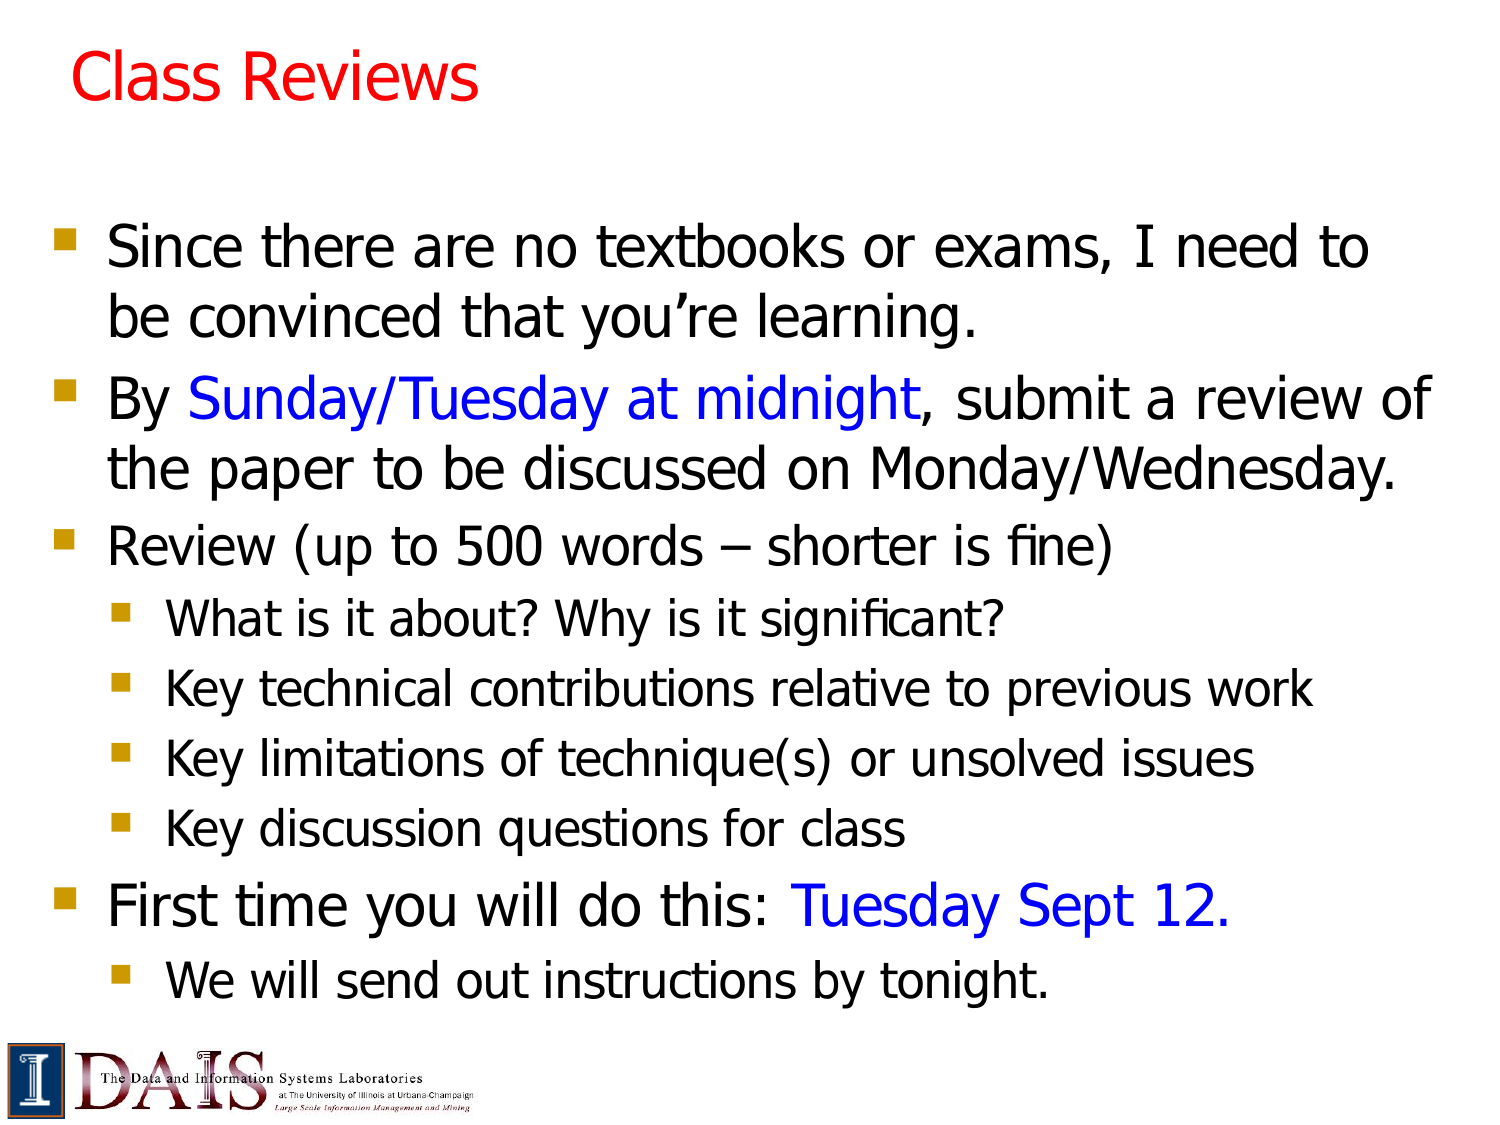

# Class Reviews
Since there are no textbooks or exams, I need to be convinced that you’re learning.
By Sunday/Tuesday at midnight, submit a review of the paper to be discussed on Monday/Wednesday.
Review (up to 500 words – shorter is fine)
What is it about? Why is it significant?
Key technical contributions relative to previous work
Key limitations of technique(s) or unsolved issues
Key discussion questions for class
First time you will do this: Tuesday Sept 12.
We will send out instructions by tonight.